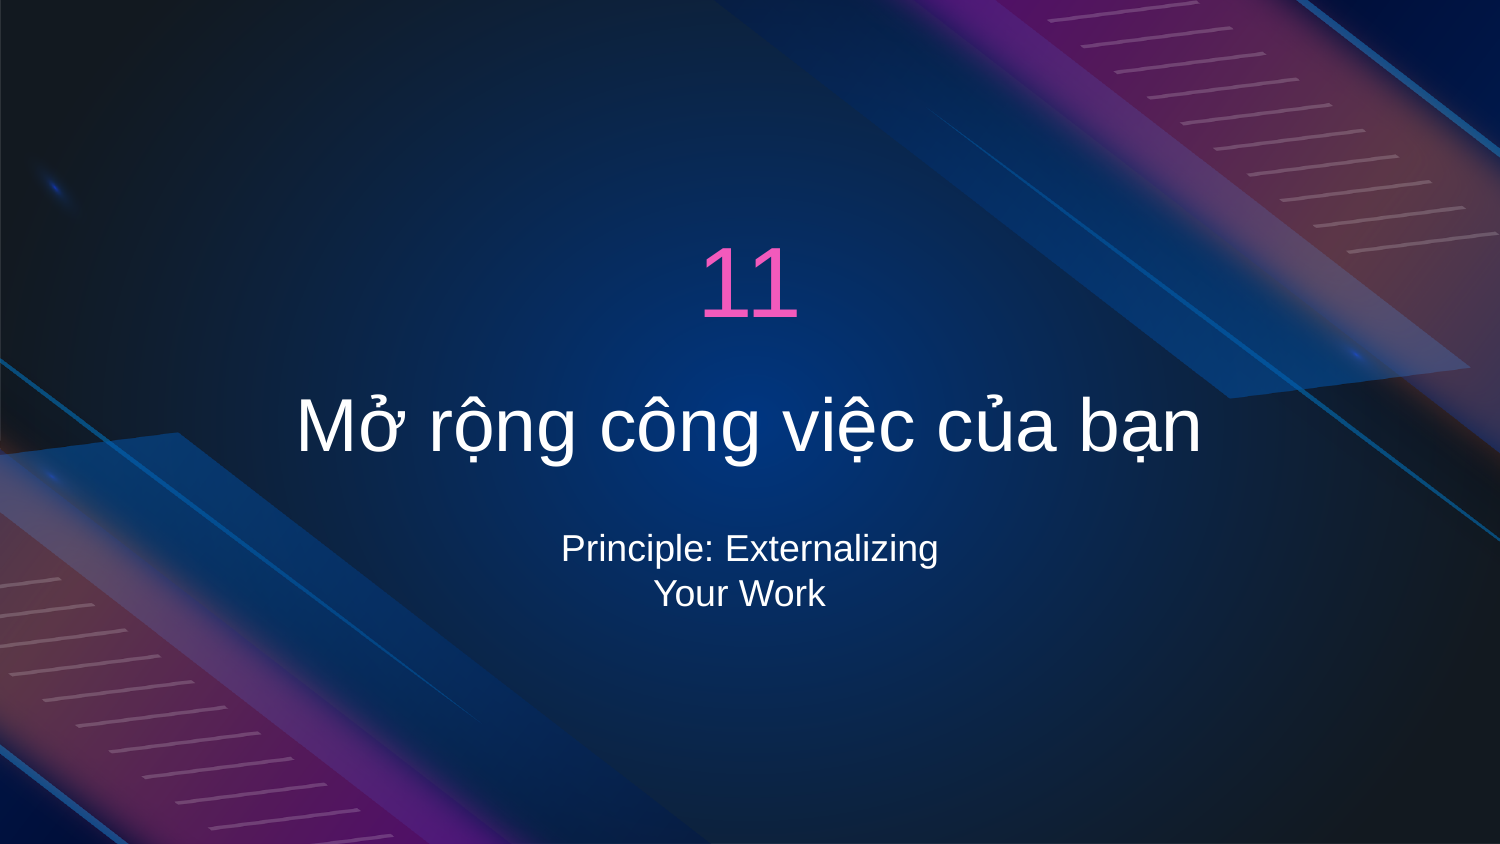

11
# Mở rộng công việc của bạn
Principle: Externalizing Your Work